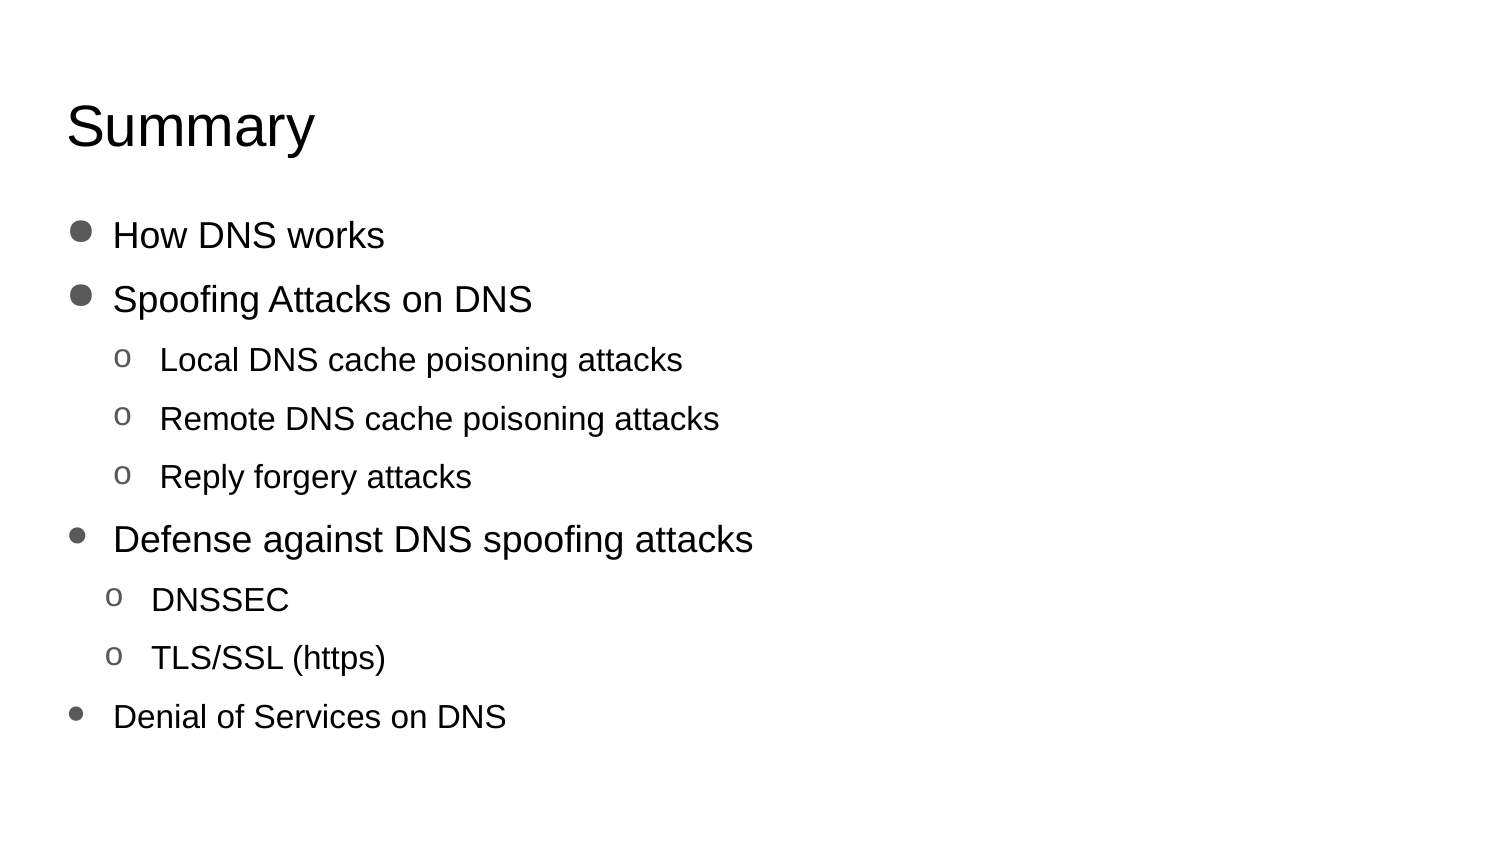

# Summary
How DNS works
Spoofing Attacks on DNS
Local DNS cache poisoning attacks
Remote DNS cache poisoning attacks
Reply forgery attacks
Defense against DNS spoofing attacks
DNSSEC
TLS/SSL (https)
Denial of Services on DNS